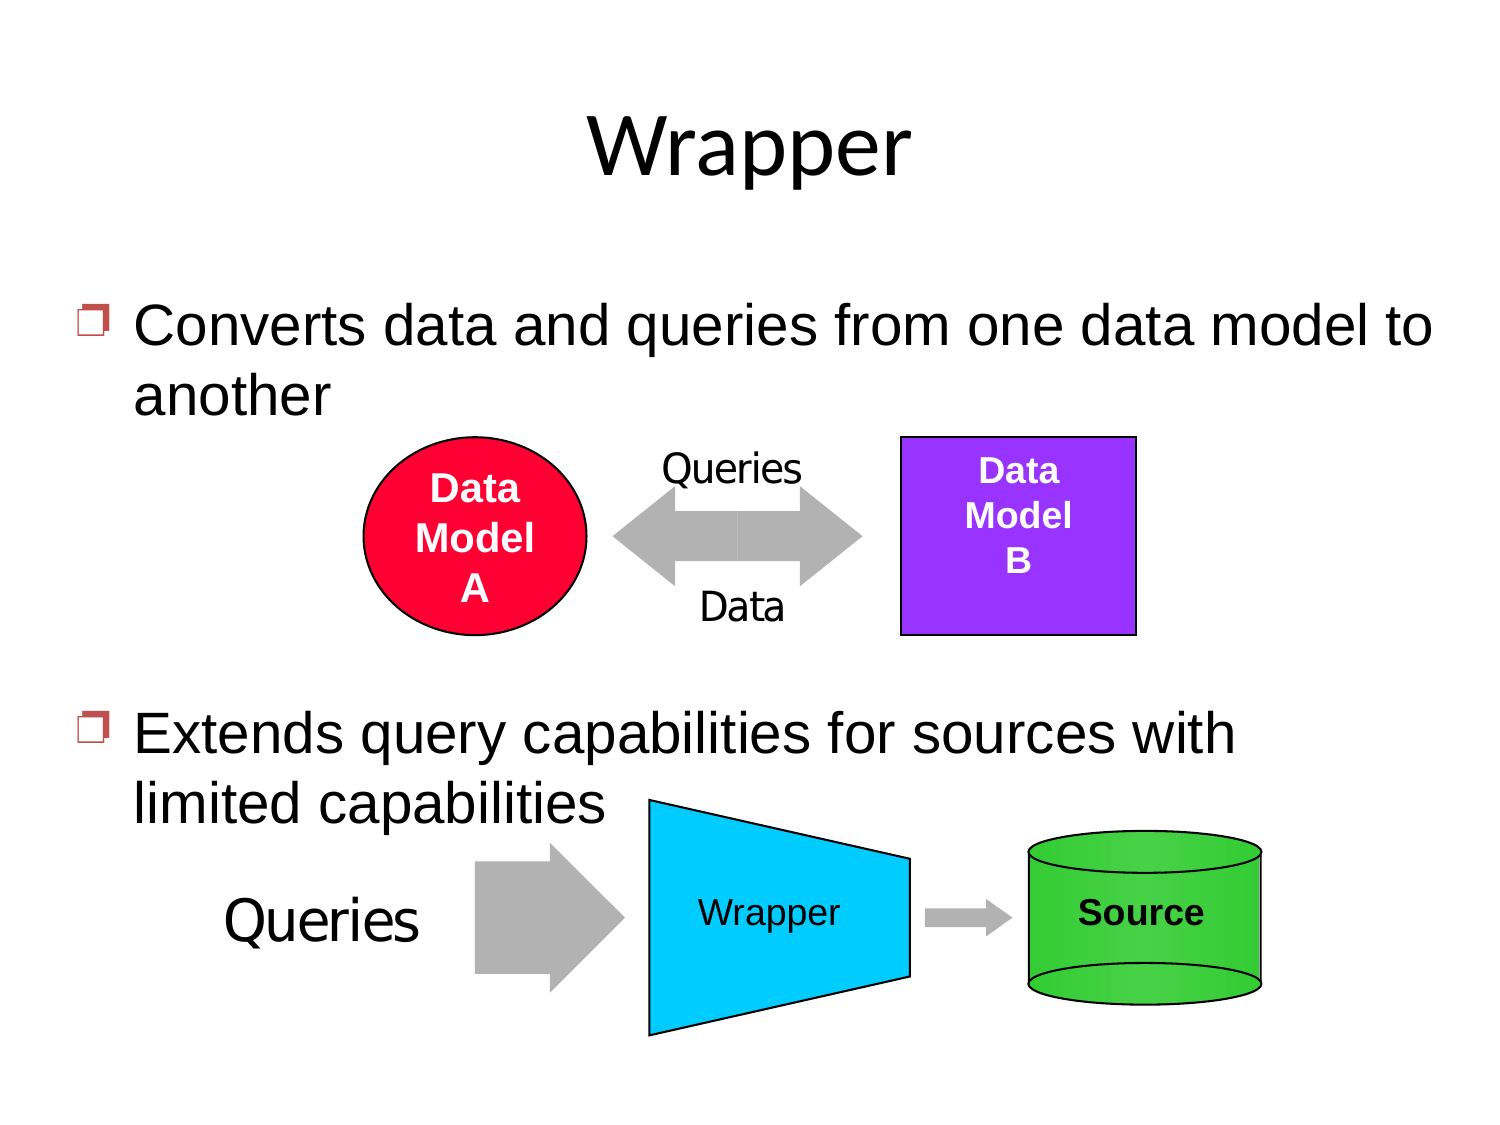

# Wrapper
Converts data and queries from one data model to another
Queries

Data
Model
B
Data
Model
A

Data
Extends query capabilities for sources with limited capabilities

Wrapper

Source

Queries